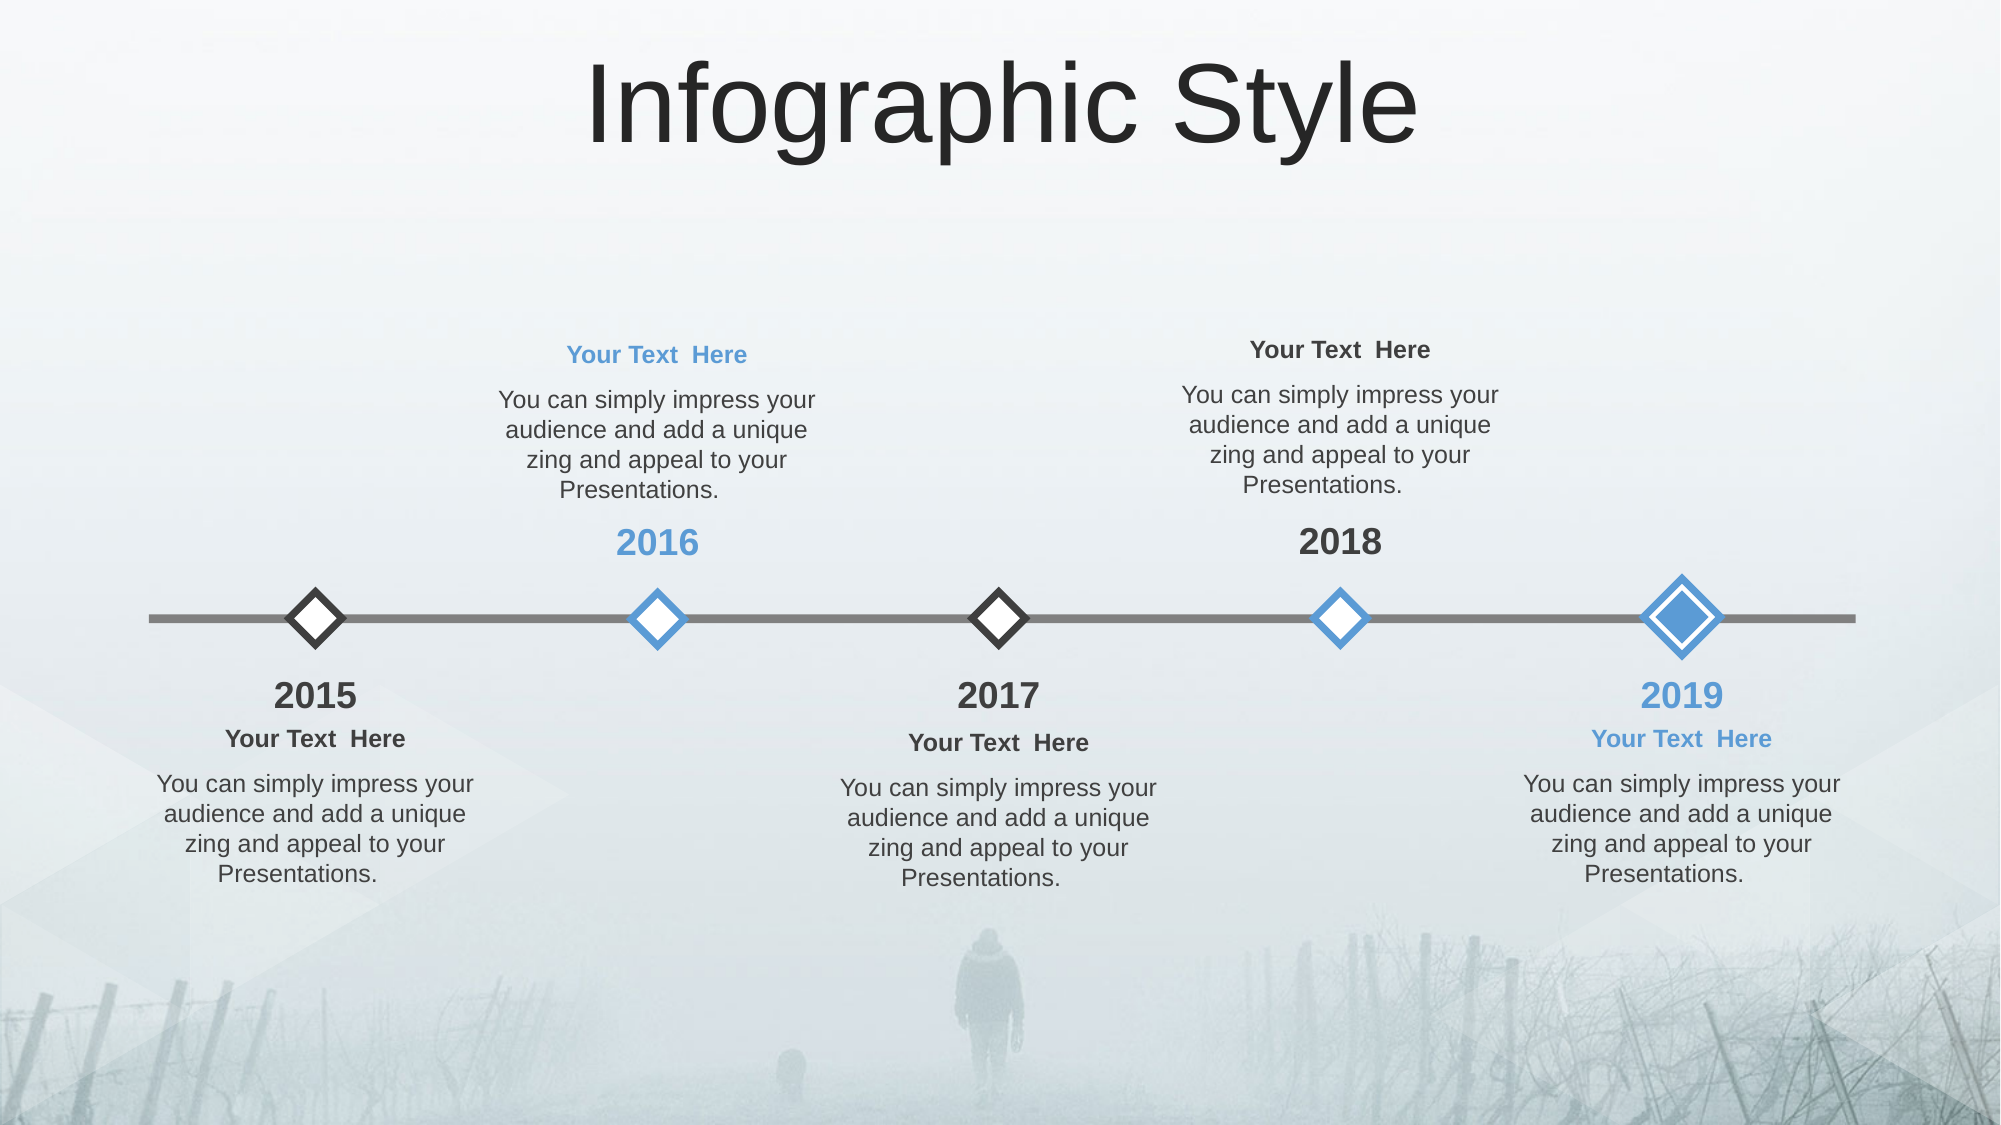

Infographic Style
Your Text  Here
You can simply impress your audience and add a unique zing and appeal to your Presentations.
Your Text  Here
You can simply impress your audience and add a unique zing and appeal to your Presentations.
2018
2016

2015
2017
2019
Your Text  Here
You can simply impress your audience and add a unique zing and appeal to your Presentations.
Your Text  Here
You can simply impress your audience and add a unique zing and appeal to your Presentations.
Your Text  Here
You can simply impress your audience and add a unique zing and appeal to your Presentations.